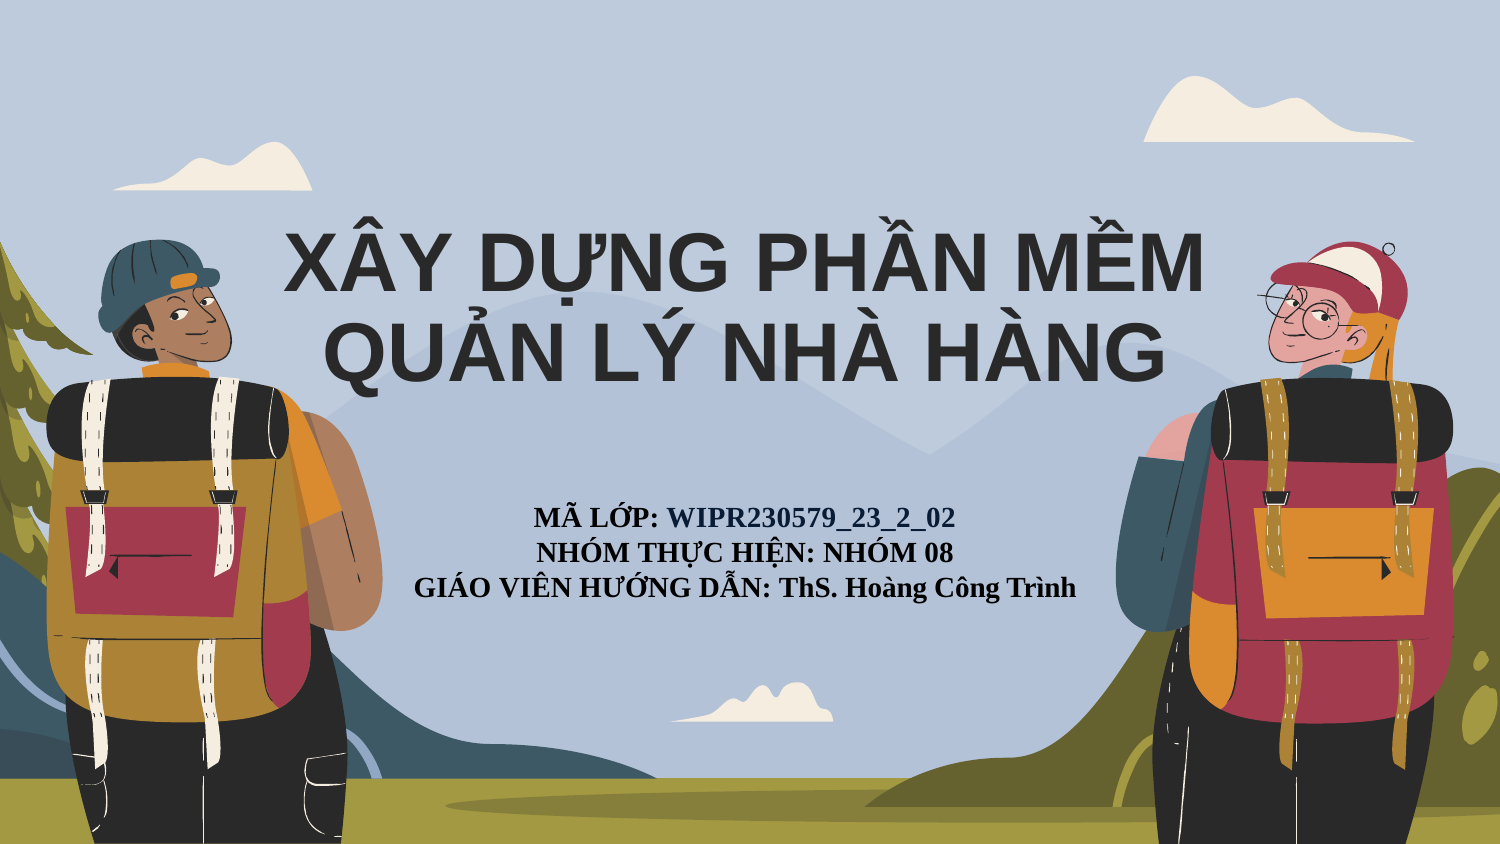

# XÂY DỰNG PHẦN MỀM QUẢN LÝ NHÀ HÀNG

MÃ LỚP: WIPR230579_23_2_02
NHÓM THỰC HIỆN: NHÓM 08
GIÁO VIÊN HƯỚNG DẪN: ThS. Hoàng Công Trình